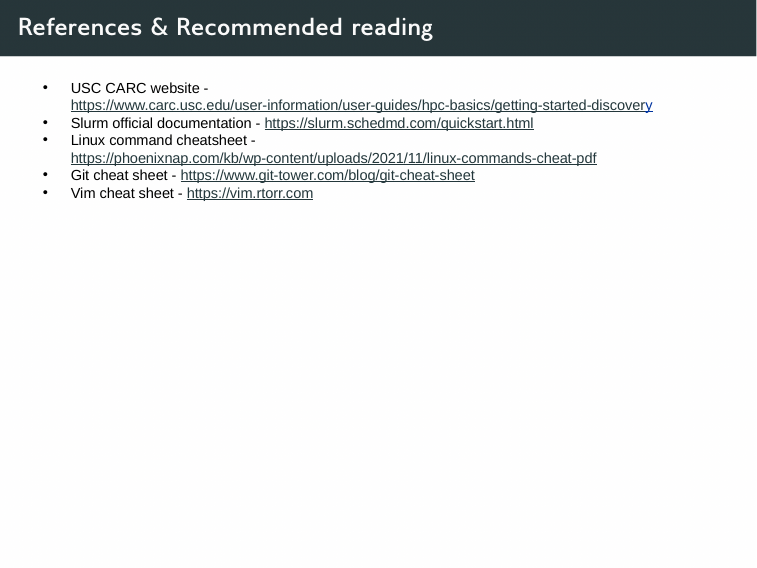

# References & Recommended reading
USC CARC website - https://www.carc.usc.edu/user-information/user-guides/hpc-basics/getting-started-discovery
Slurm official documentation - https://slurm.schedmd.com/quickstart.html
Linux command cheatsheet - https://phoenixnap.com/kb/wp-content/uploads/2021/11/linux-commands-cheat-pdf
Git cheat sheet - https://www.git-tower.com/blog/git-cheat-sheet
Vim cheat sheet - https://vim.rtorr.com